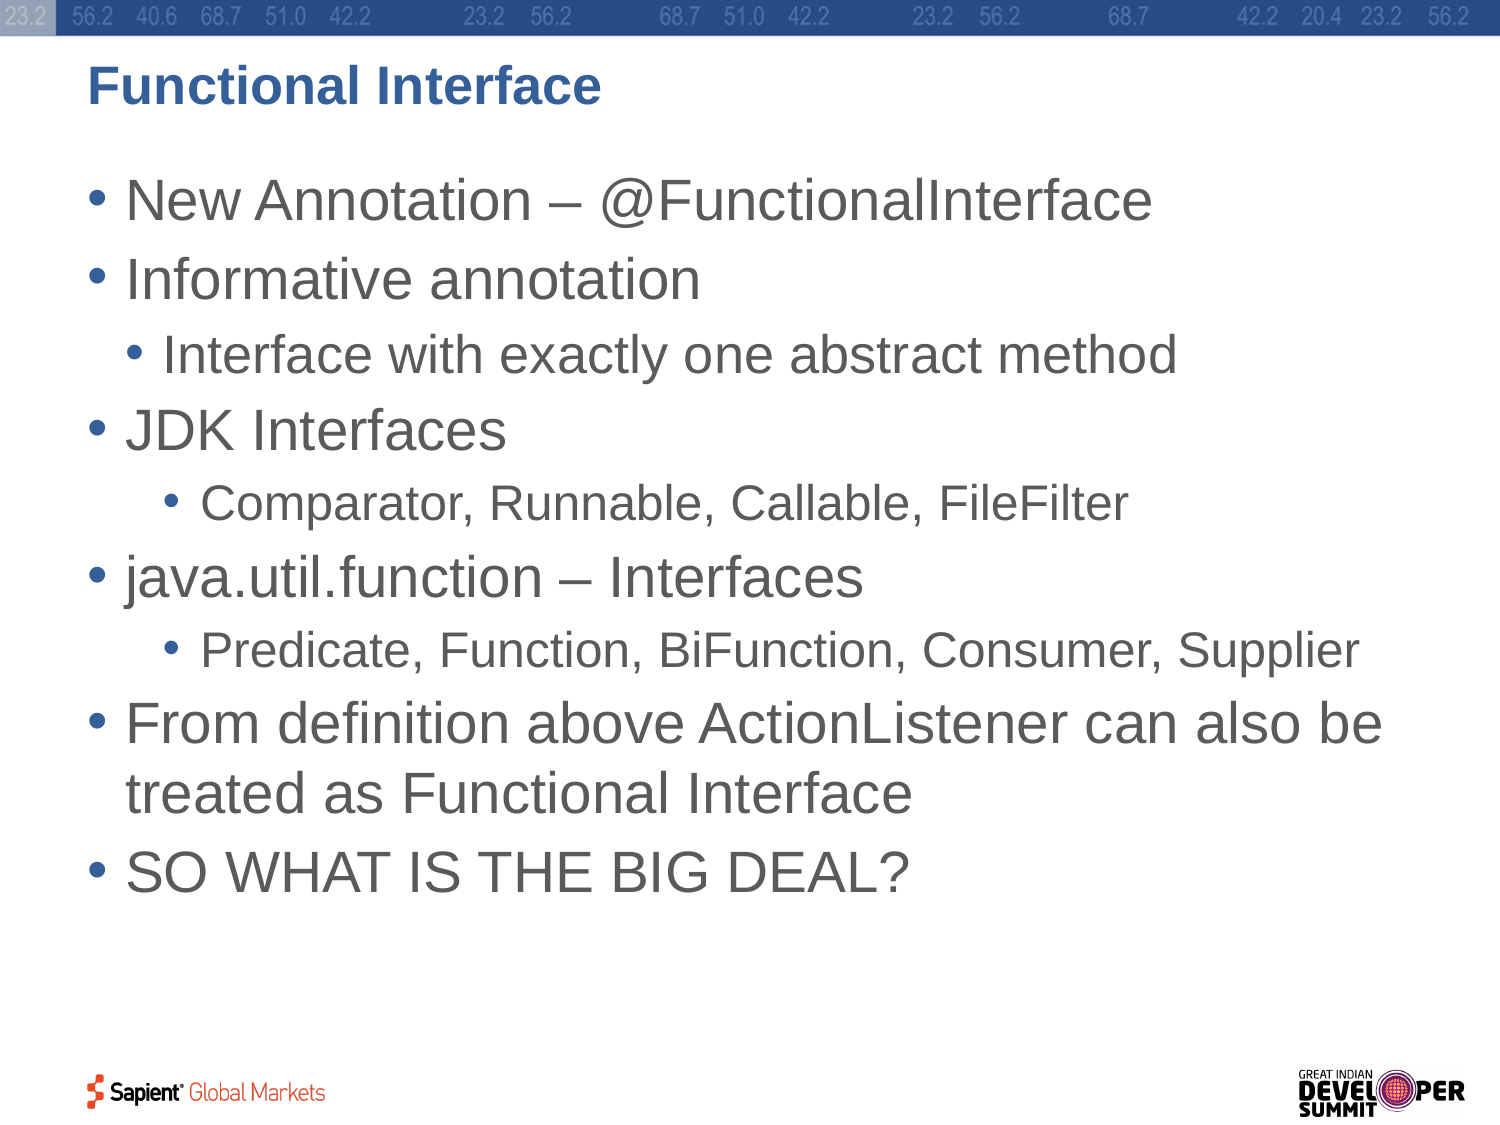

# Functional Interface
New Annotation – @FunctionalInterface
Informative annotation
Interface with exactly one abstract method
JDK Interfaces
Comparator, Runnable, Callable, FileFilter
java.util.function – Interfaces
Predicate, Function, BiFunction, Consumer, Supplier
From definition above ActionListener can also be treated as Functional Interface
SO WHAT IS THE BIG DEAL?